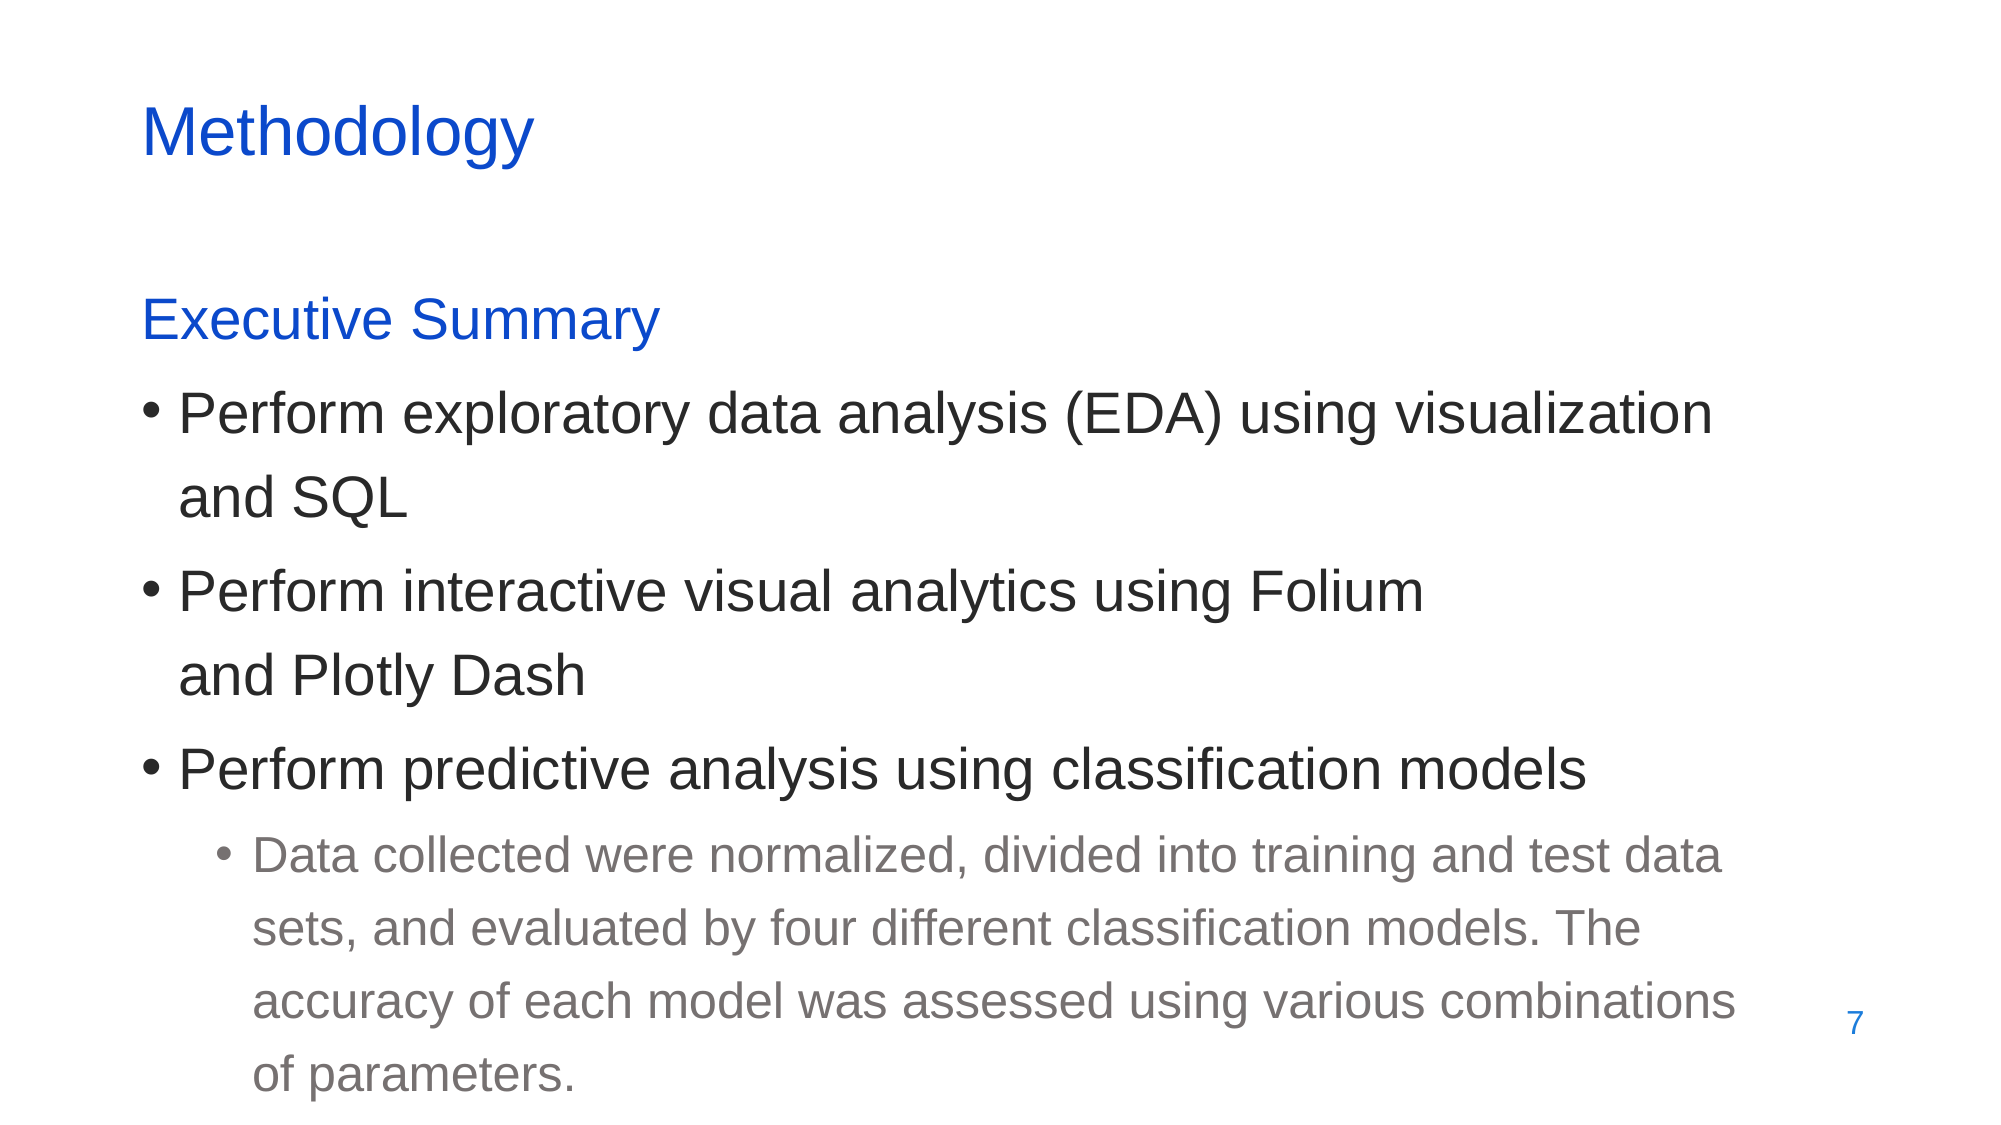

Methodology
Executive Summary
Perform exploratory data analysis (EDA) using visualization and SQL
Perform interactive visual analytics using Folium and Plotly Dash
Perform predictive analysis using classification models
Data collected were normalized, divided into training and test data sets, and evaluated by four different classification models. The accuracy of each model was assessed using various combinations of parameters.

7